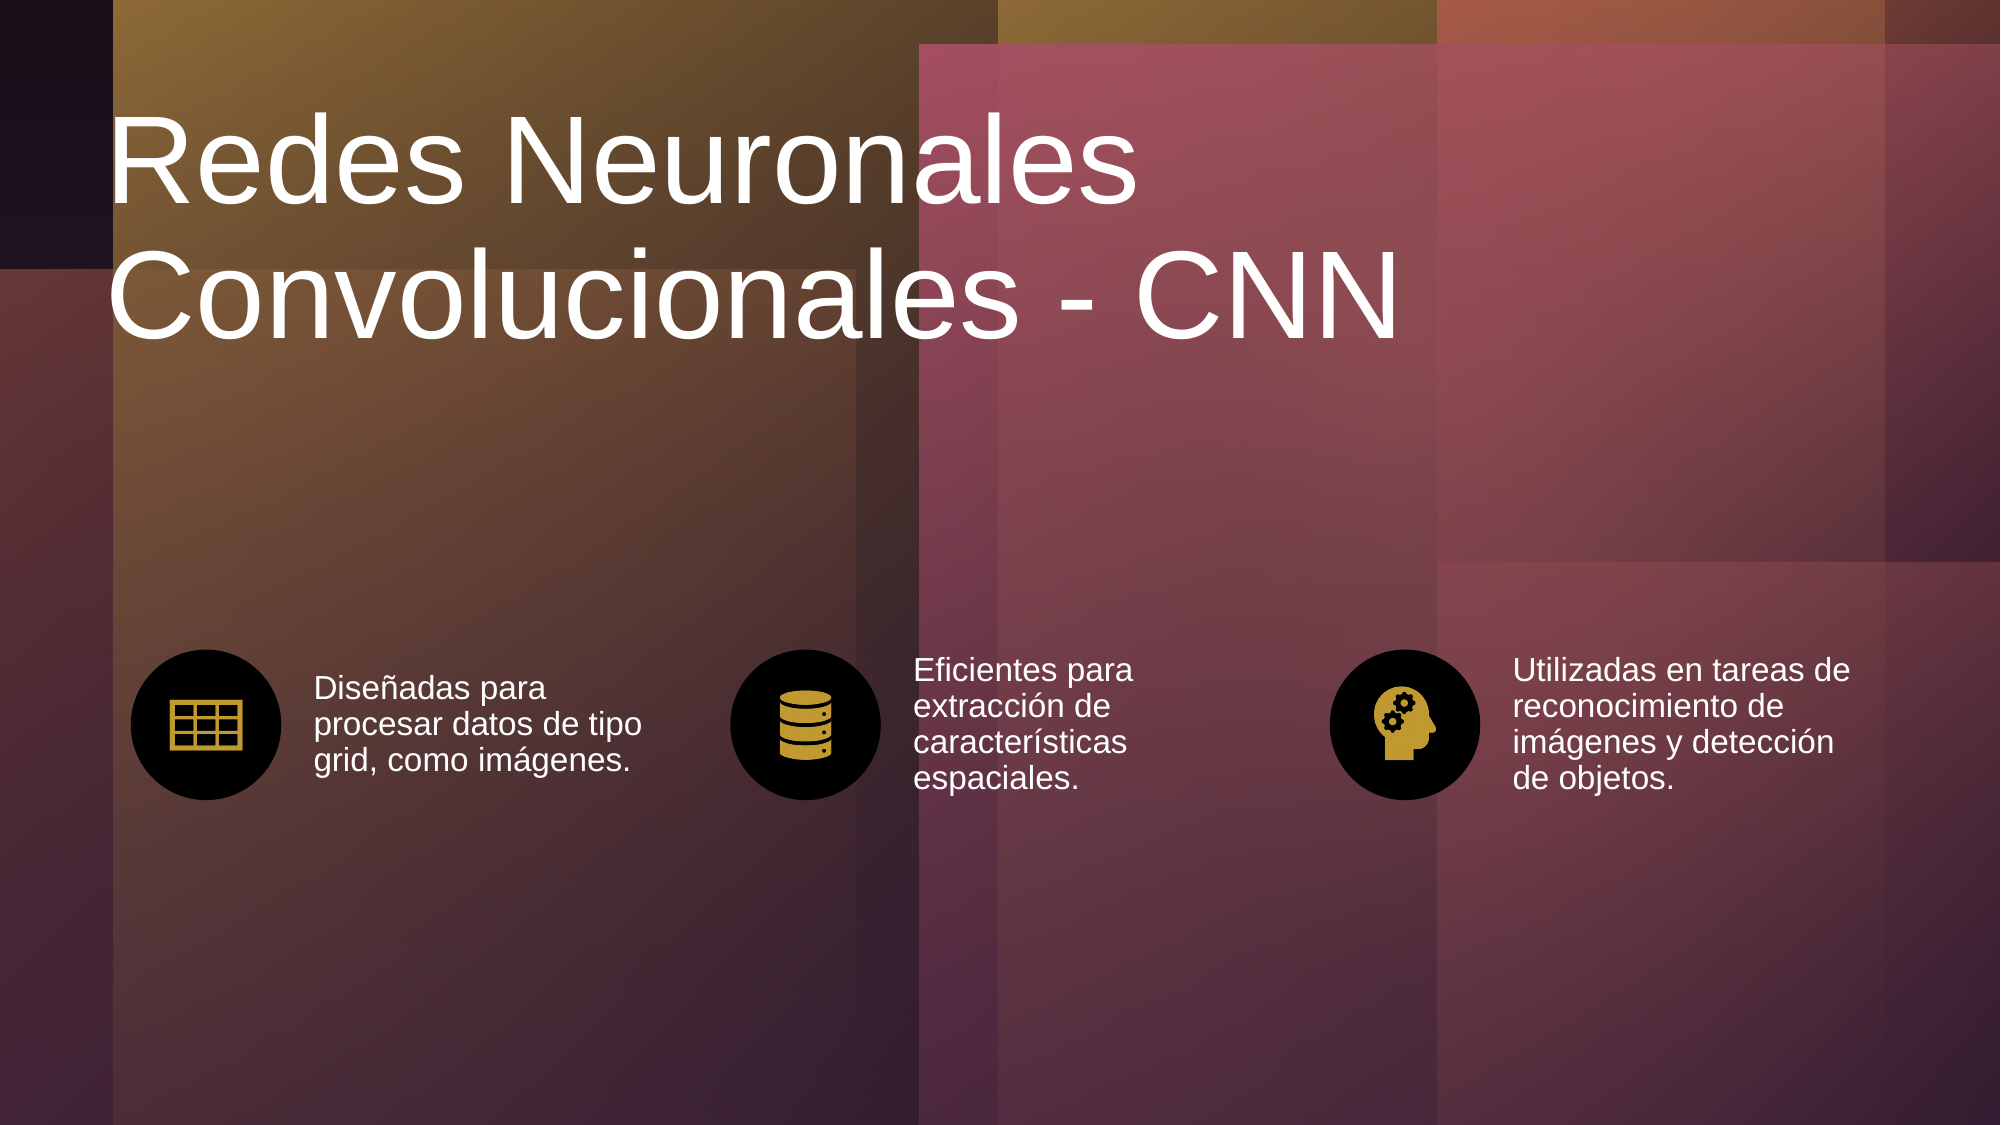

# Redes Neuronales Convolucionales - CNN
Diseñadas para procesar datos de tipo grid, como imágenes.
Eficientes para extracción de características espaciales.
Utilizadas en tareas de reconocimiento de imágenes y detección de objetos.